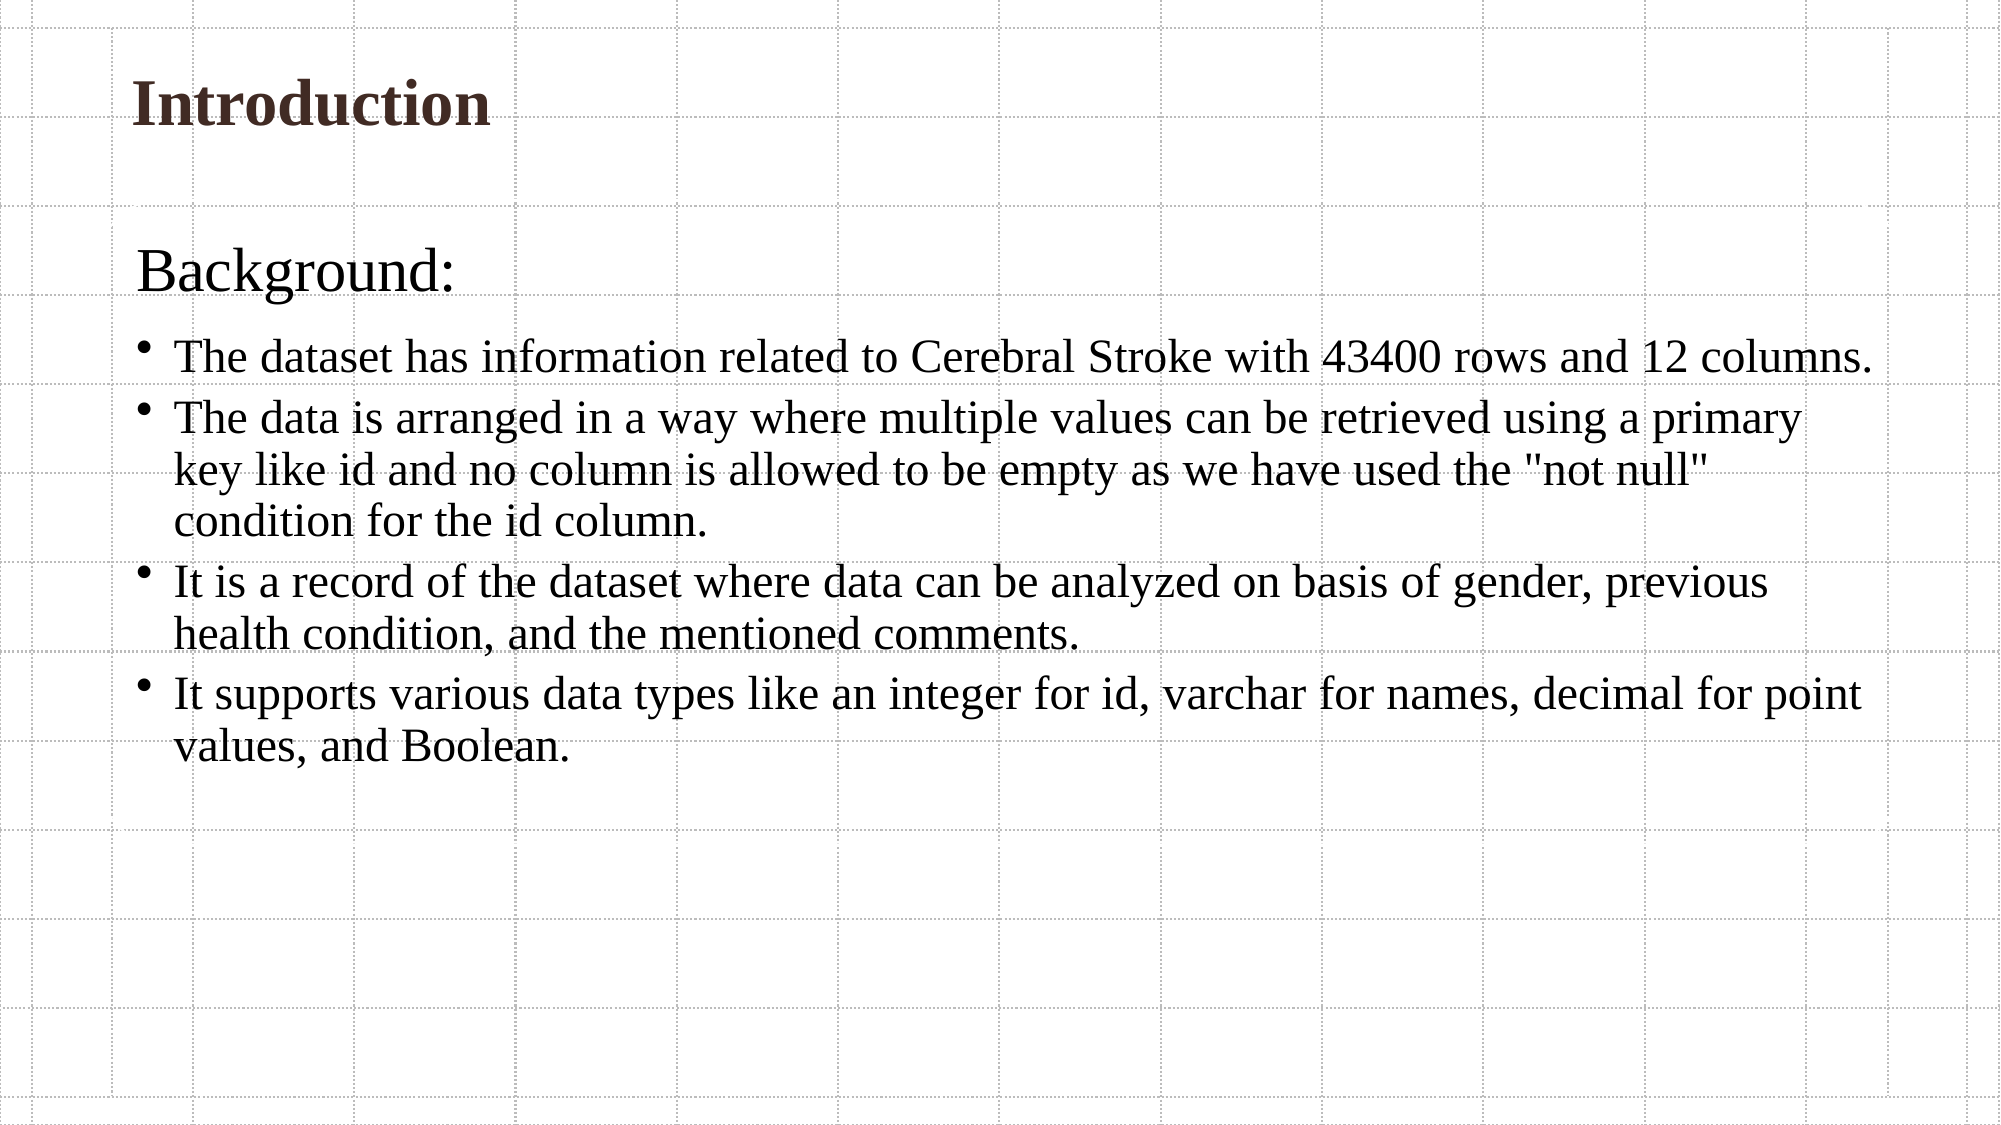

# Introduction

Background:
The dataset has information related to Cerebral Stroke with 43400 rows and 12 columns.
The data is arranged in a way where multiple values can be retrieved using a primary key like id and no column is allowed to be empty as we have used the "not null" condition for the id column.
It is a record of the dataset where data can be analyzed on basis of gender, previous health condition, and the mentioned comments.
It supports various data types like an integer for id, varchar for names, decimal for point values, and Boolean.